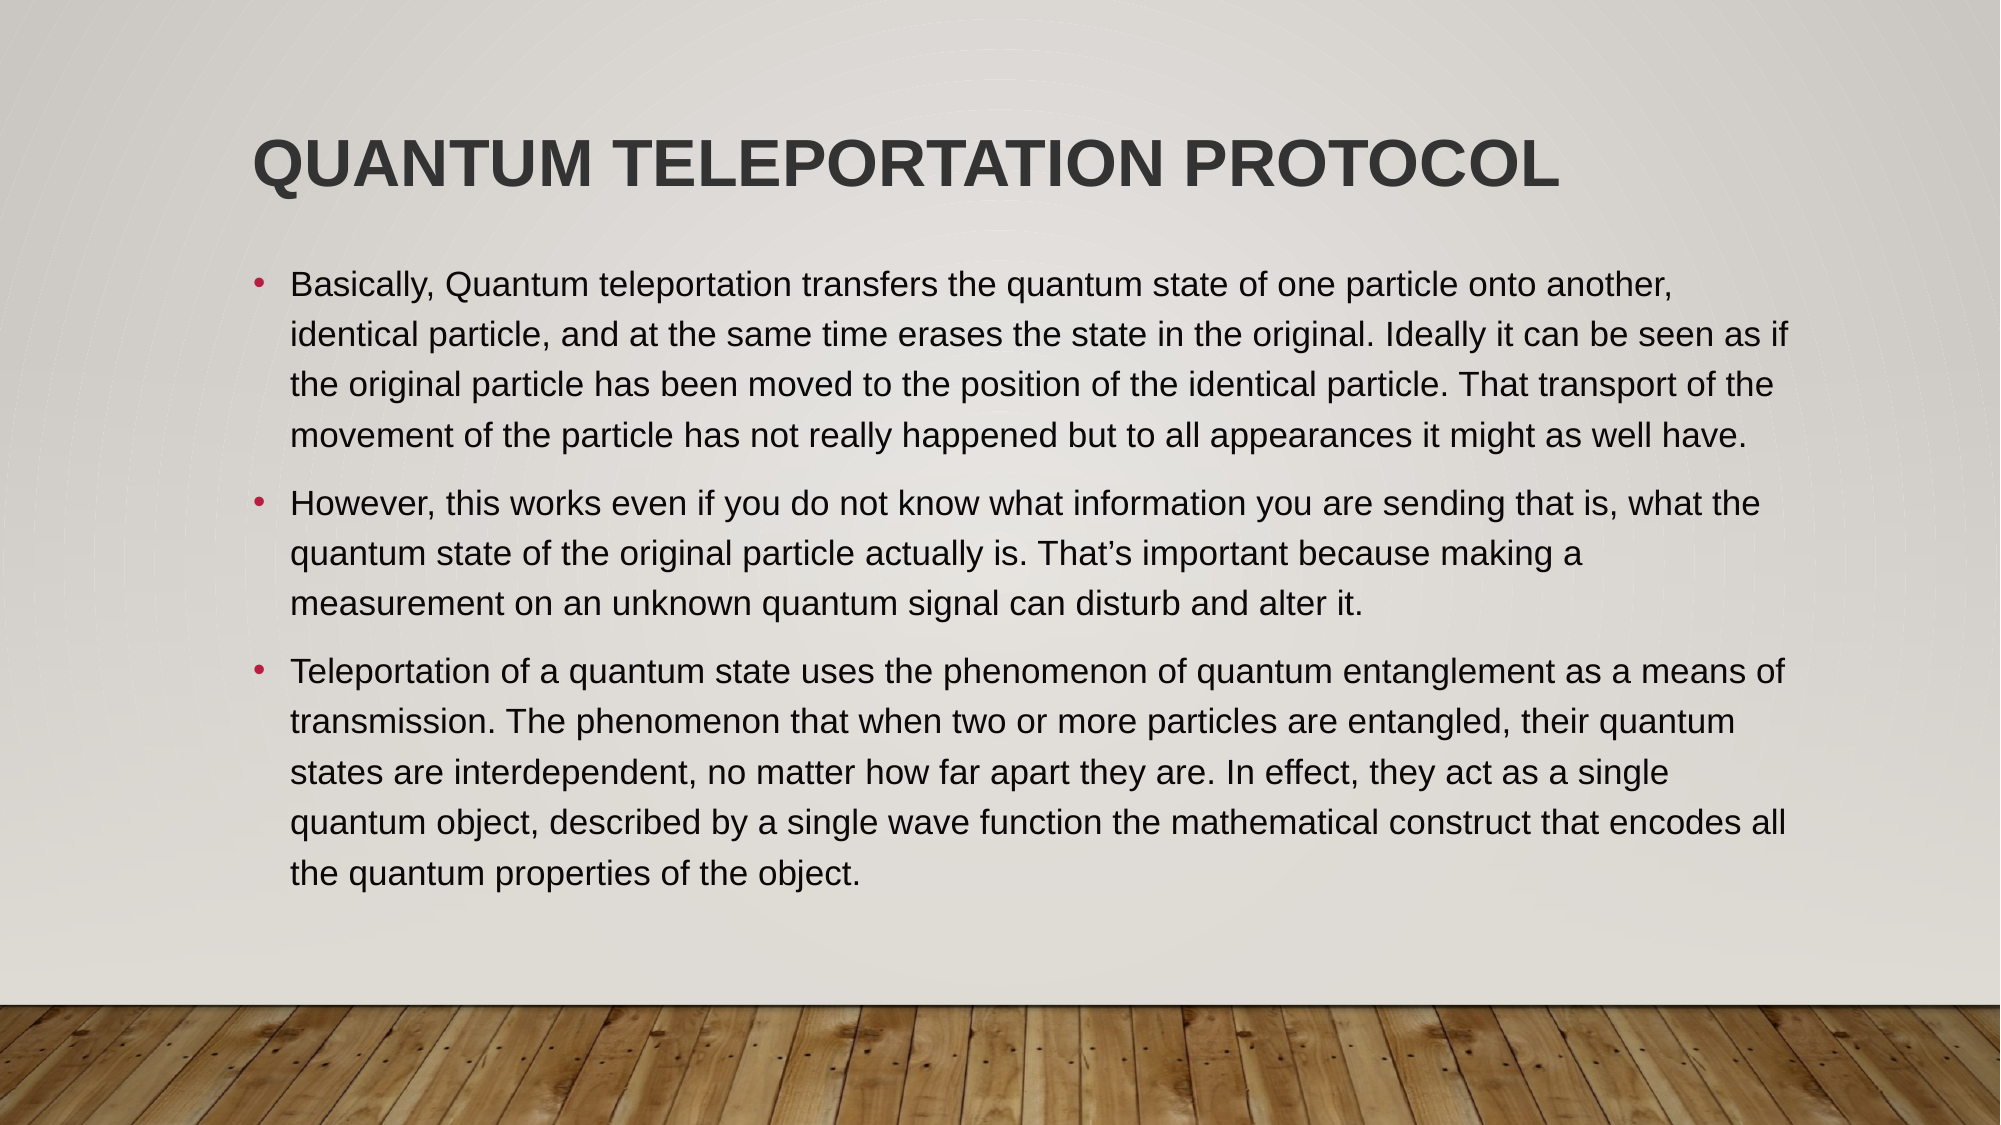

# Quantum teleportation protocol
Basically, Quantum teleportation transfers the quantum state of one particle onto another, identical particle, and at the same time erases the state in the original. Ideally it can be seen as if the original particle has been moved to the position of the identical particle. That transport of the movement of the particle has not really happened but to all appearances it might as well have.
However, this works even if you do not know what information you are sending that is, what the quantum state of the original particle actually is. That’s important because making a measurement on an unknown quantum signal can disturb and alter it.
Teleportation of a quantum state uses the phenomenon of quantum entanglement as a means of transmission. The phenomenon that when two or more particles are entangled, their quantum states are interdependent, no matter how far apart they are. In effect, they act as a single quantum object, described by a single wave function the mathematical construct that encodes all the quantum properties of the object.